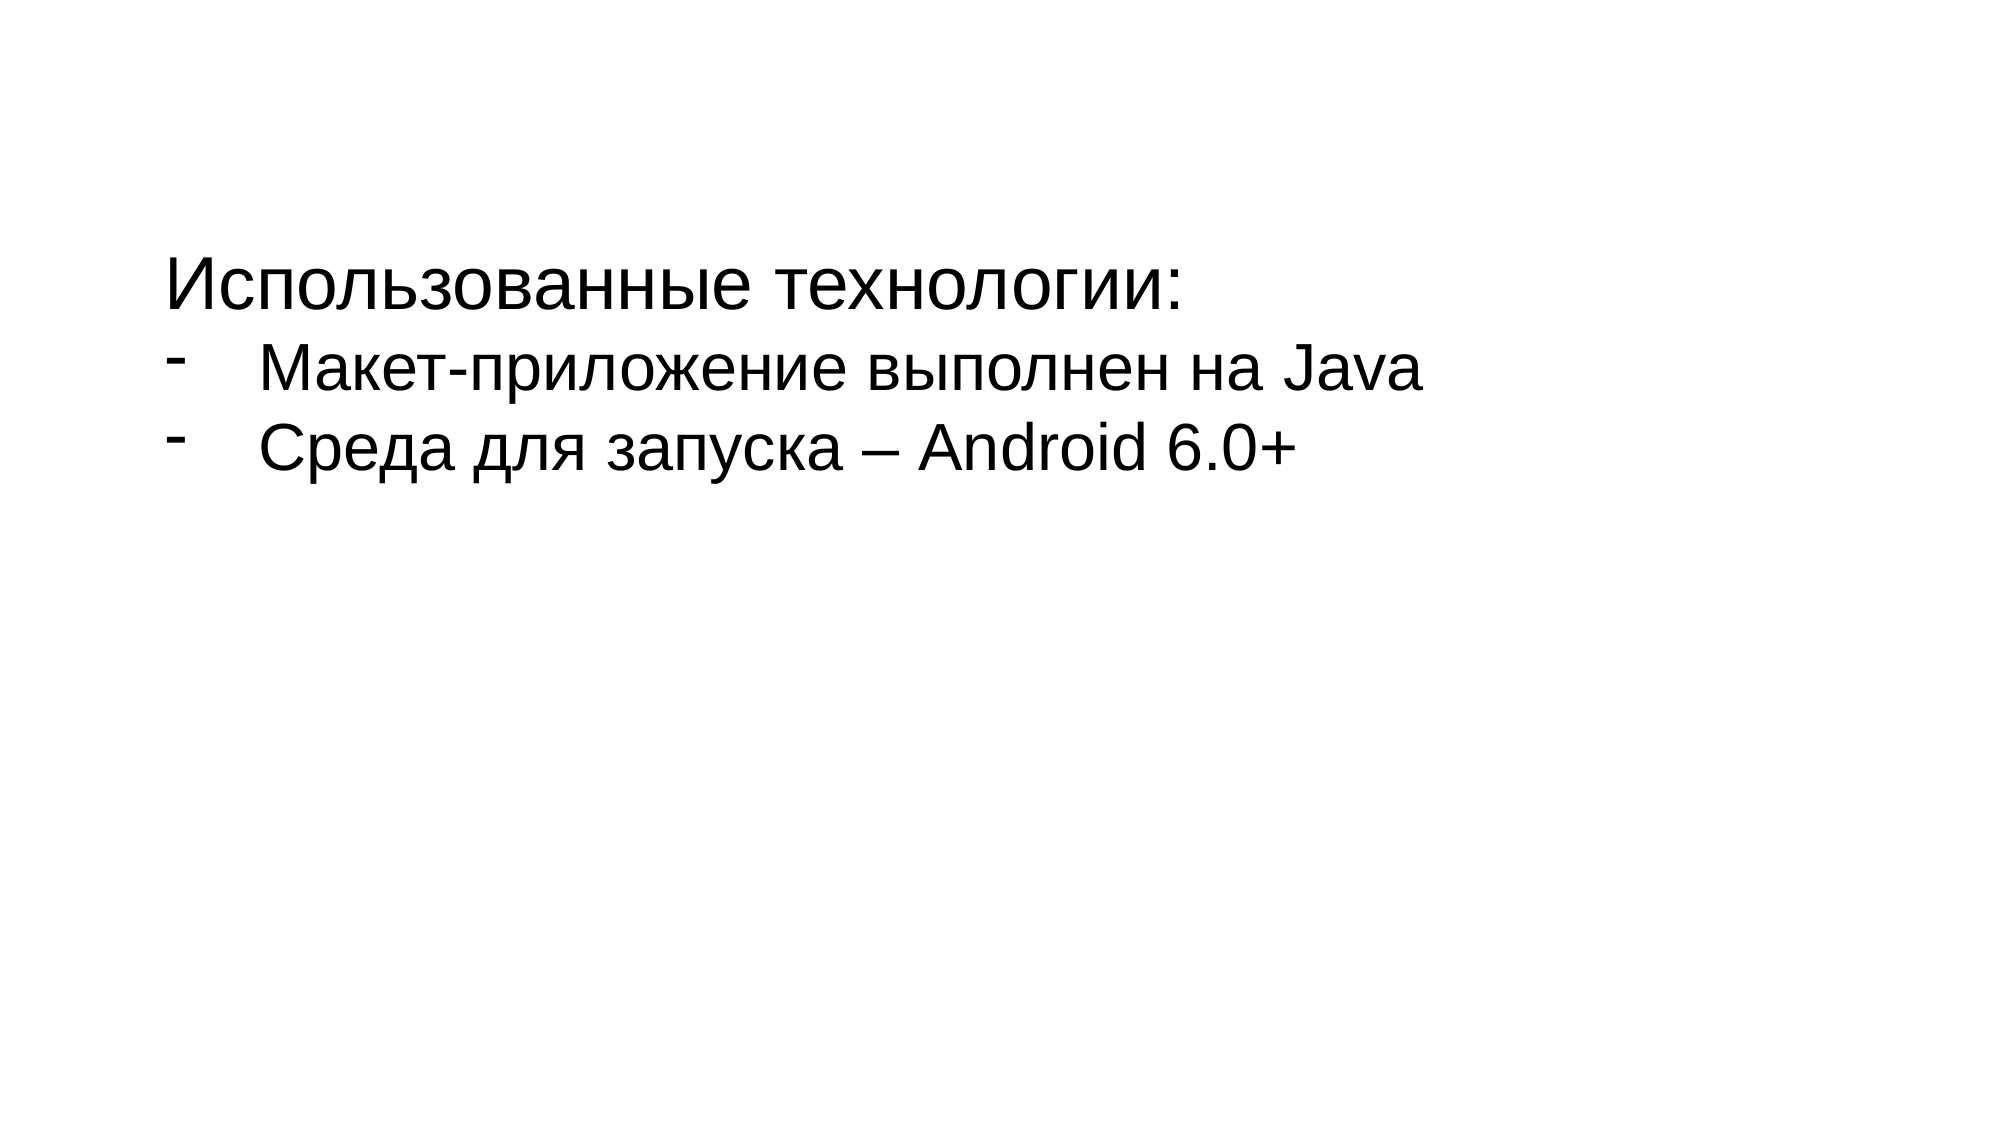

Использованные технологии:
Макет-приложение выполнен на Java
Среда для запуска – Android 6.0+